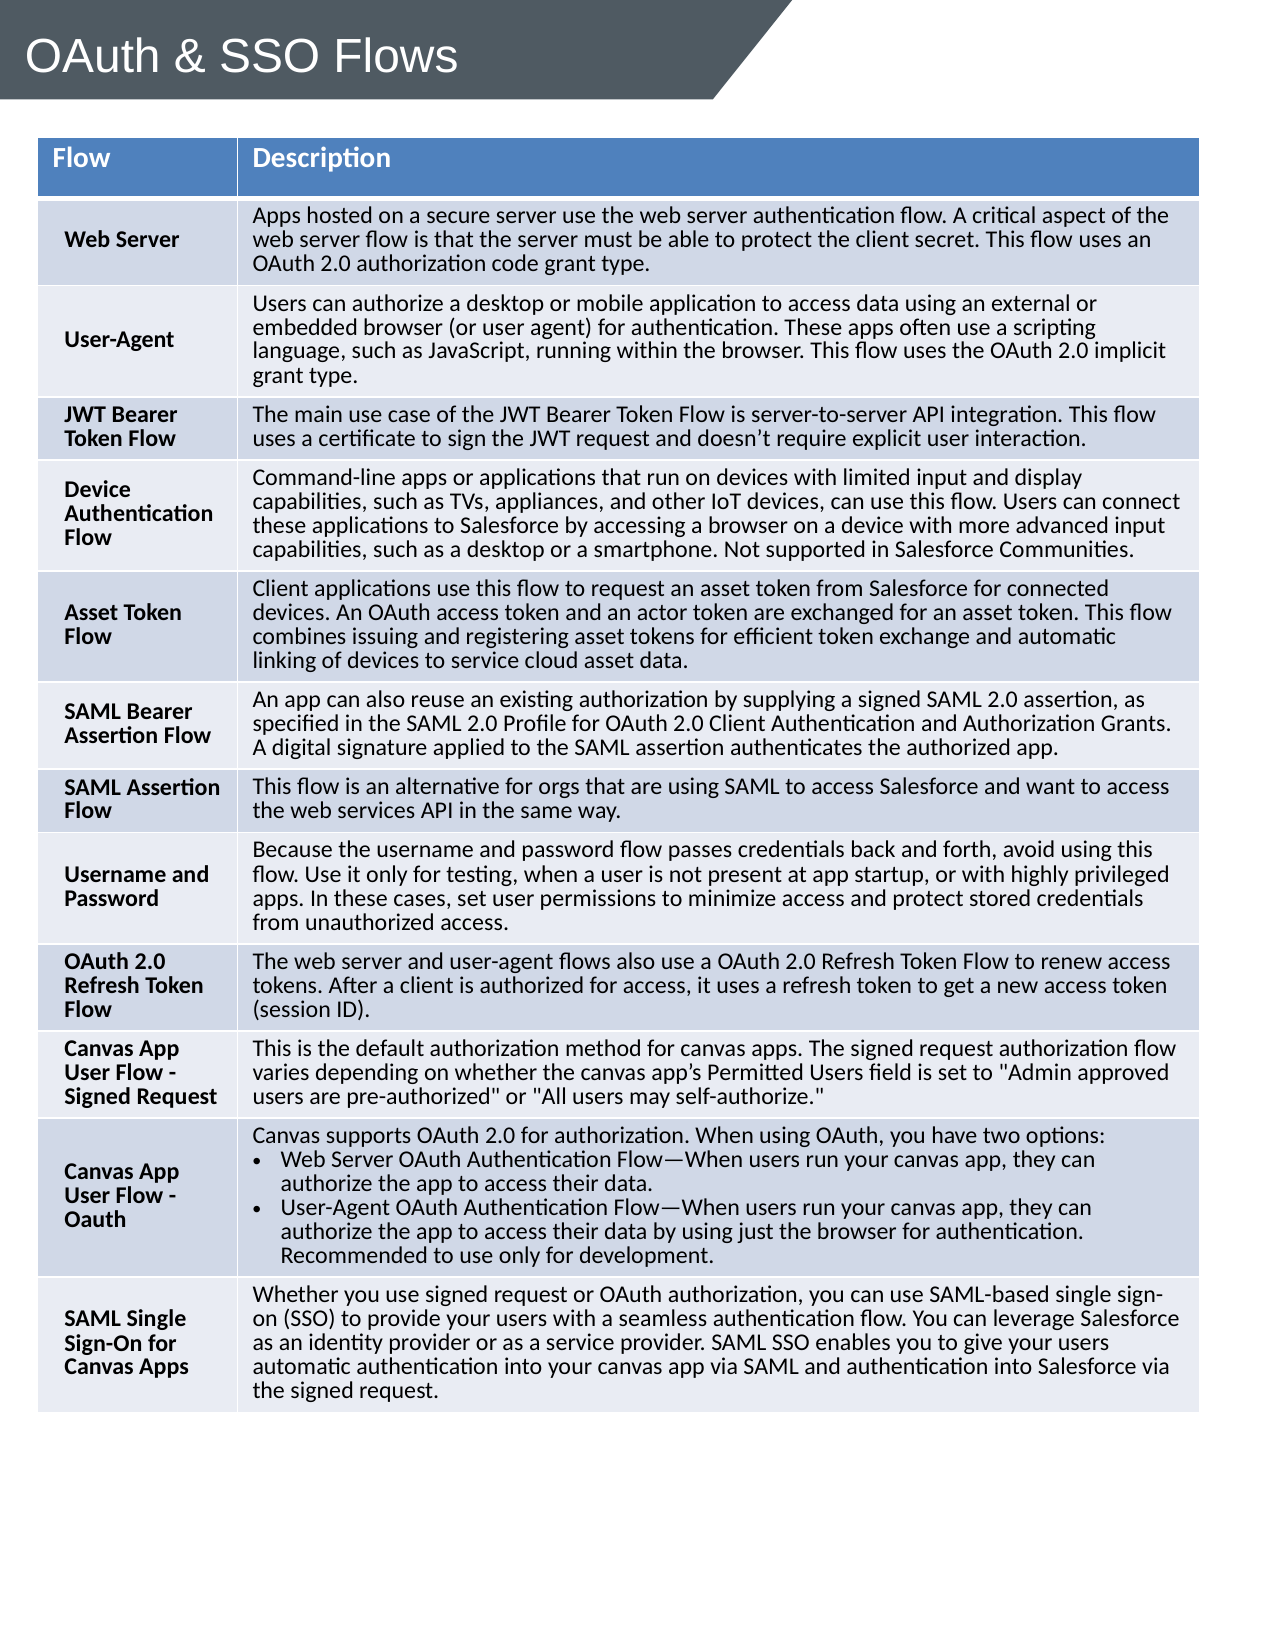

# OAuth & SSO Flows
| Flow | Description |
| --- | --- |
| Web Server | Apps hosted on a secure server use the web server authentication flow. A critical aspect of the web server flow is that the server must be able to protect the client secret. This flow uses an OAuth 2.0 authorization code grant type. |
| User-Agent | Users can authorize a desktop or mobile application to access data using an external or embedded browser (or user agent) for authentication. These apps often use a scripting language, such as JavaScript, running within the browser. This flow uses the OAuth 2.0 implicit grant type. |
| JWT Bearer Token Flow | The main use case of the JWT Bearer Token Flow is server-to-server API integration. This flow uses a certificate to sign the JWT request and doesn’t require explicit user interaction. |
| Device Authentication Flow | Command-line apps or applications that run on devices with limited input and display capabilities, such as TVs, appliances, and other IoT devices, can use this flow. Users can connect these applications to Salesforce by accessing a browser on a device with more advanced input capabilities, such as a desktop or a smartphone. Not supported in Salesforce Communities. |
| Asset Token Flow | Client applications use this flow to request an asset token from Salesforce for connected devices. An OAuth access token and an actor token are exchanged for an asset token. This flow combines issuing and registering asset tokens for efficient token exchange and automatic linking of devices to service cloud asset data. |
| SAML Bearer Assertion Flow | An app can also reuse an existing authorization by supplying a signed SAML 2.0 assertion, as specified in the SAML 2.0 Profile for OAuth 2.0 Client Authentication and Authorization Grants. A digital signature applied to the SAML assertion authenticates the authorized app. |
| SAML Assertion Flow | This flow is an alternative for orgs that are using SAML to access Salesforce and want to access the web services API in the same way. |
| Username and Password | Because the username and password flow passes credentials back and forth, avoid using this flow. Use it only for testing, when a user is not present at app startup, or with highly privileged apps. In these cases, set user permissions to minimize access and protect stored credentials from unauthorized access. |
| OAuth 2.0 Refresh Token Flow | The web server and user-agent flows also use a OAuth 2.0 Refresh Token Flow to renew access tokens. After a client is authorized for access, it uses a refresh token to get a new access token (session ID). |
| Canvas App User Flow - Signed Request | This is the default authorization method for canvas apps. The signed request authorization flow varies depending on whether the canvas app’s Permitted Users field is set to "Admin approved users are pre-authorized" or "All users may self-authorize." |
| Canvas App User Flow - Oauth | Canvas supports OAuth 2.0 for authorization. When using OAuth, you have two options: Web Server OAuth Authentication Flow—When users run your canvas app, they can authorize the app to access their data. User-Agent OAuth Authentication Flow—When users run your canvas app, they can authorize the app to access their data by using just the browser for authentication. Recommended to use only for development. |
| SAML Single Sign-On for Canvas Apps | Whether you use signed request or OAuth authorization, you can use SAML-based single sign-on (SSO) to provide your users with a seamless authentication flow. You can leverage Salesforce as an identity provider or as a service provider. SAML SSO enables you to give your users automatic authentication into your canvas app via SAML and authentication into Salesforce via the signed request. |